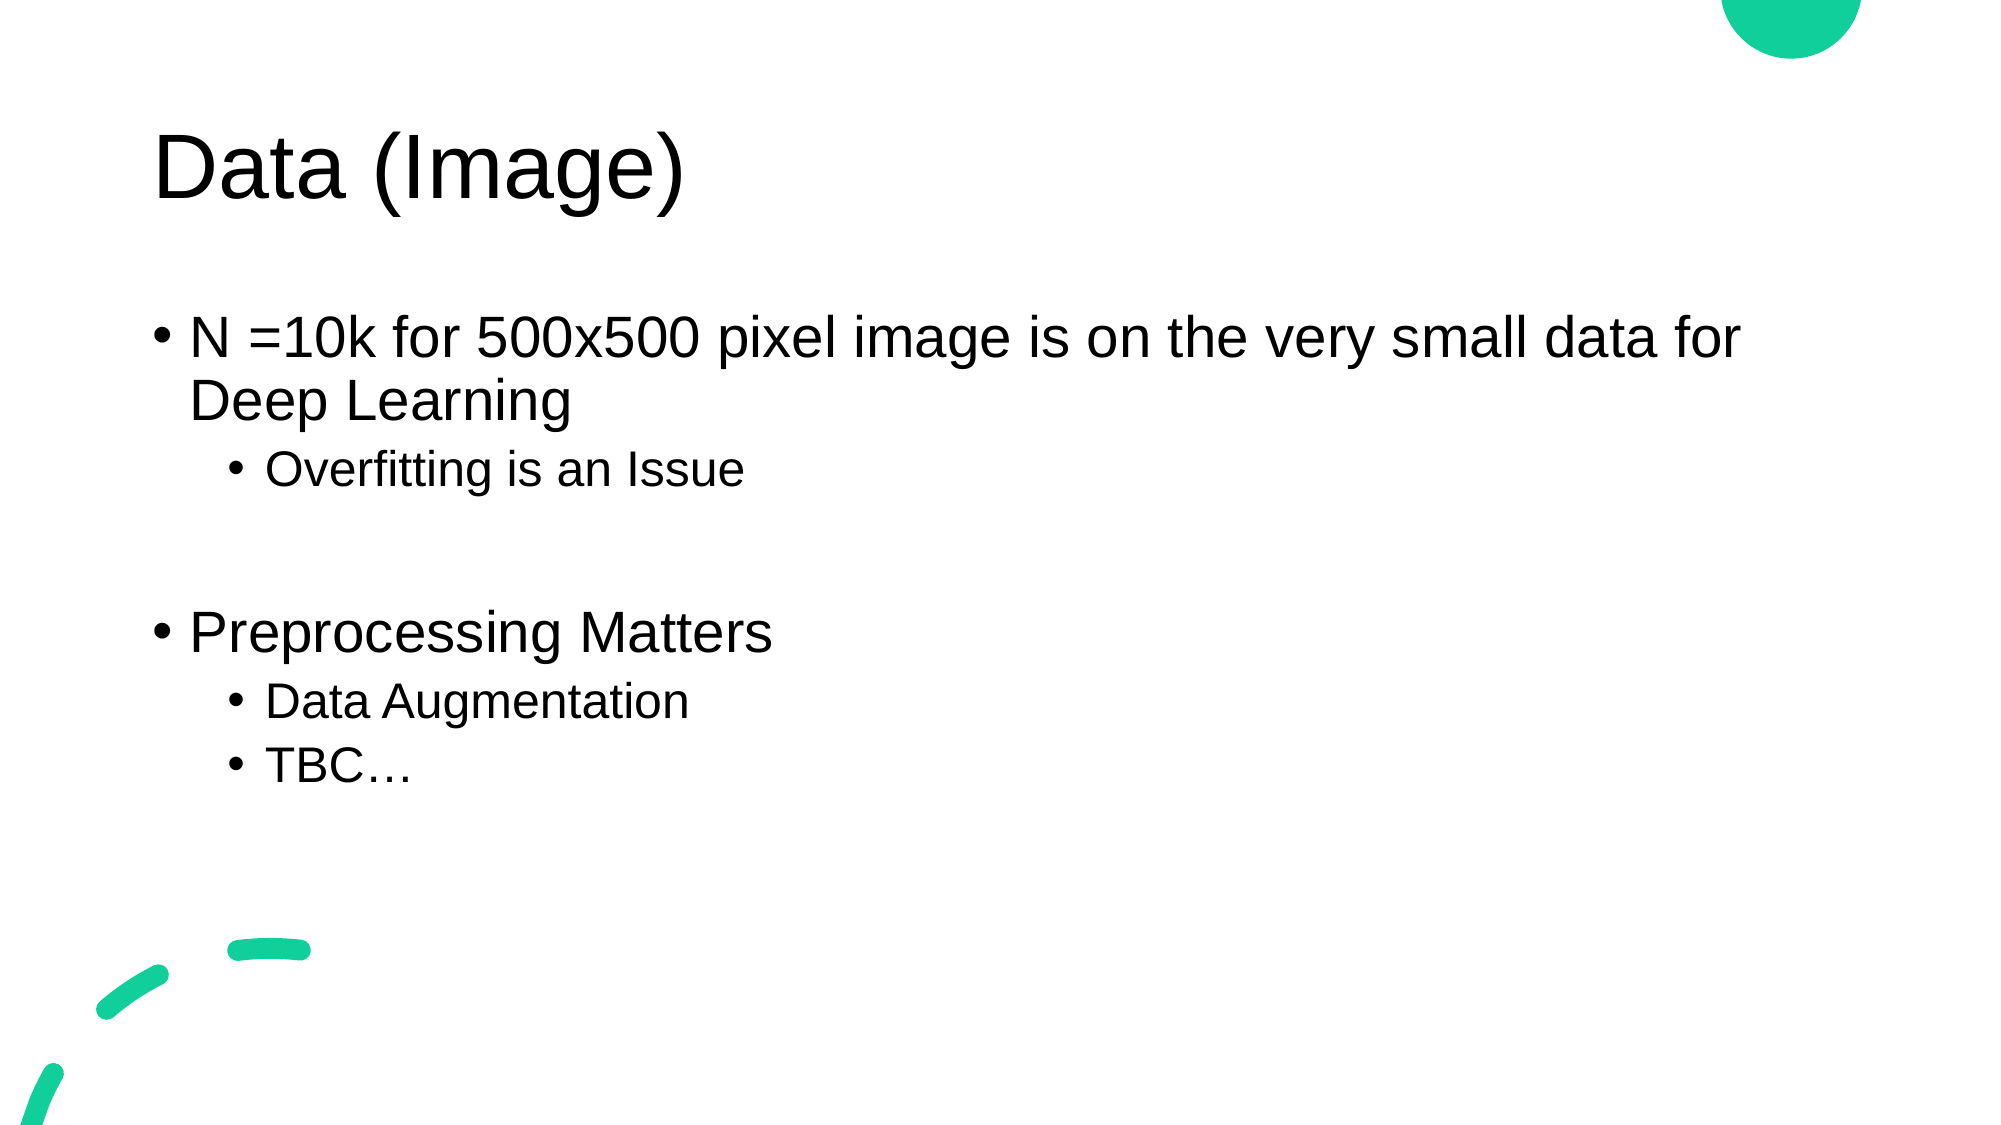

# Data (Image)
N =10k for 500x500 pixel image is on the very small data for Deep Learning
Overfitting is an Issue

Preprocessing Matters
Data Augmentation
TBC…